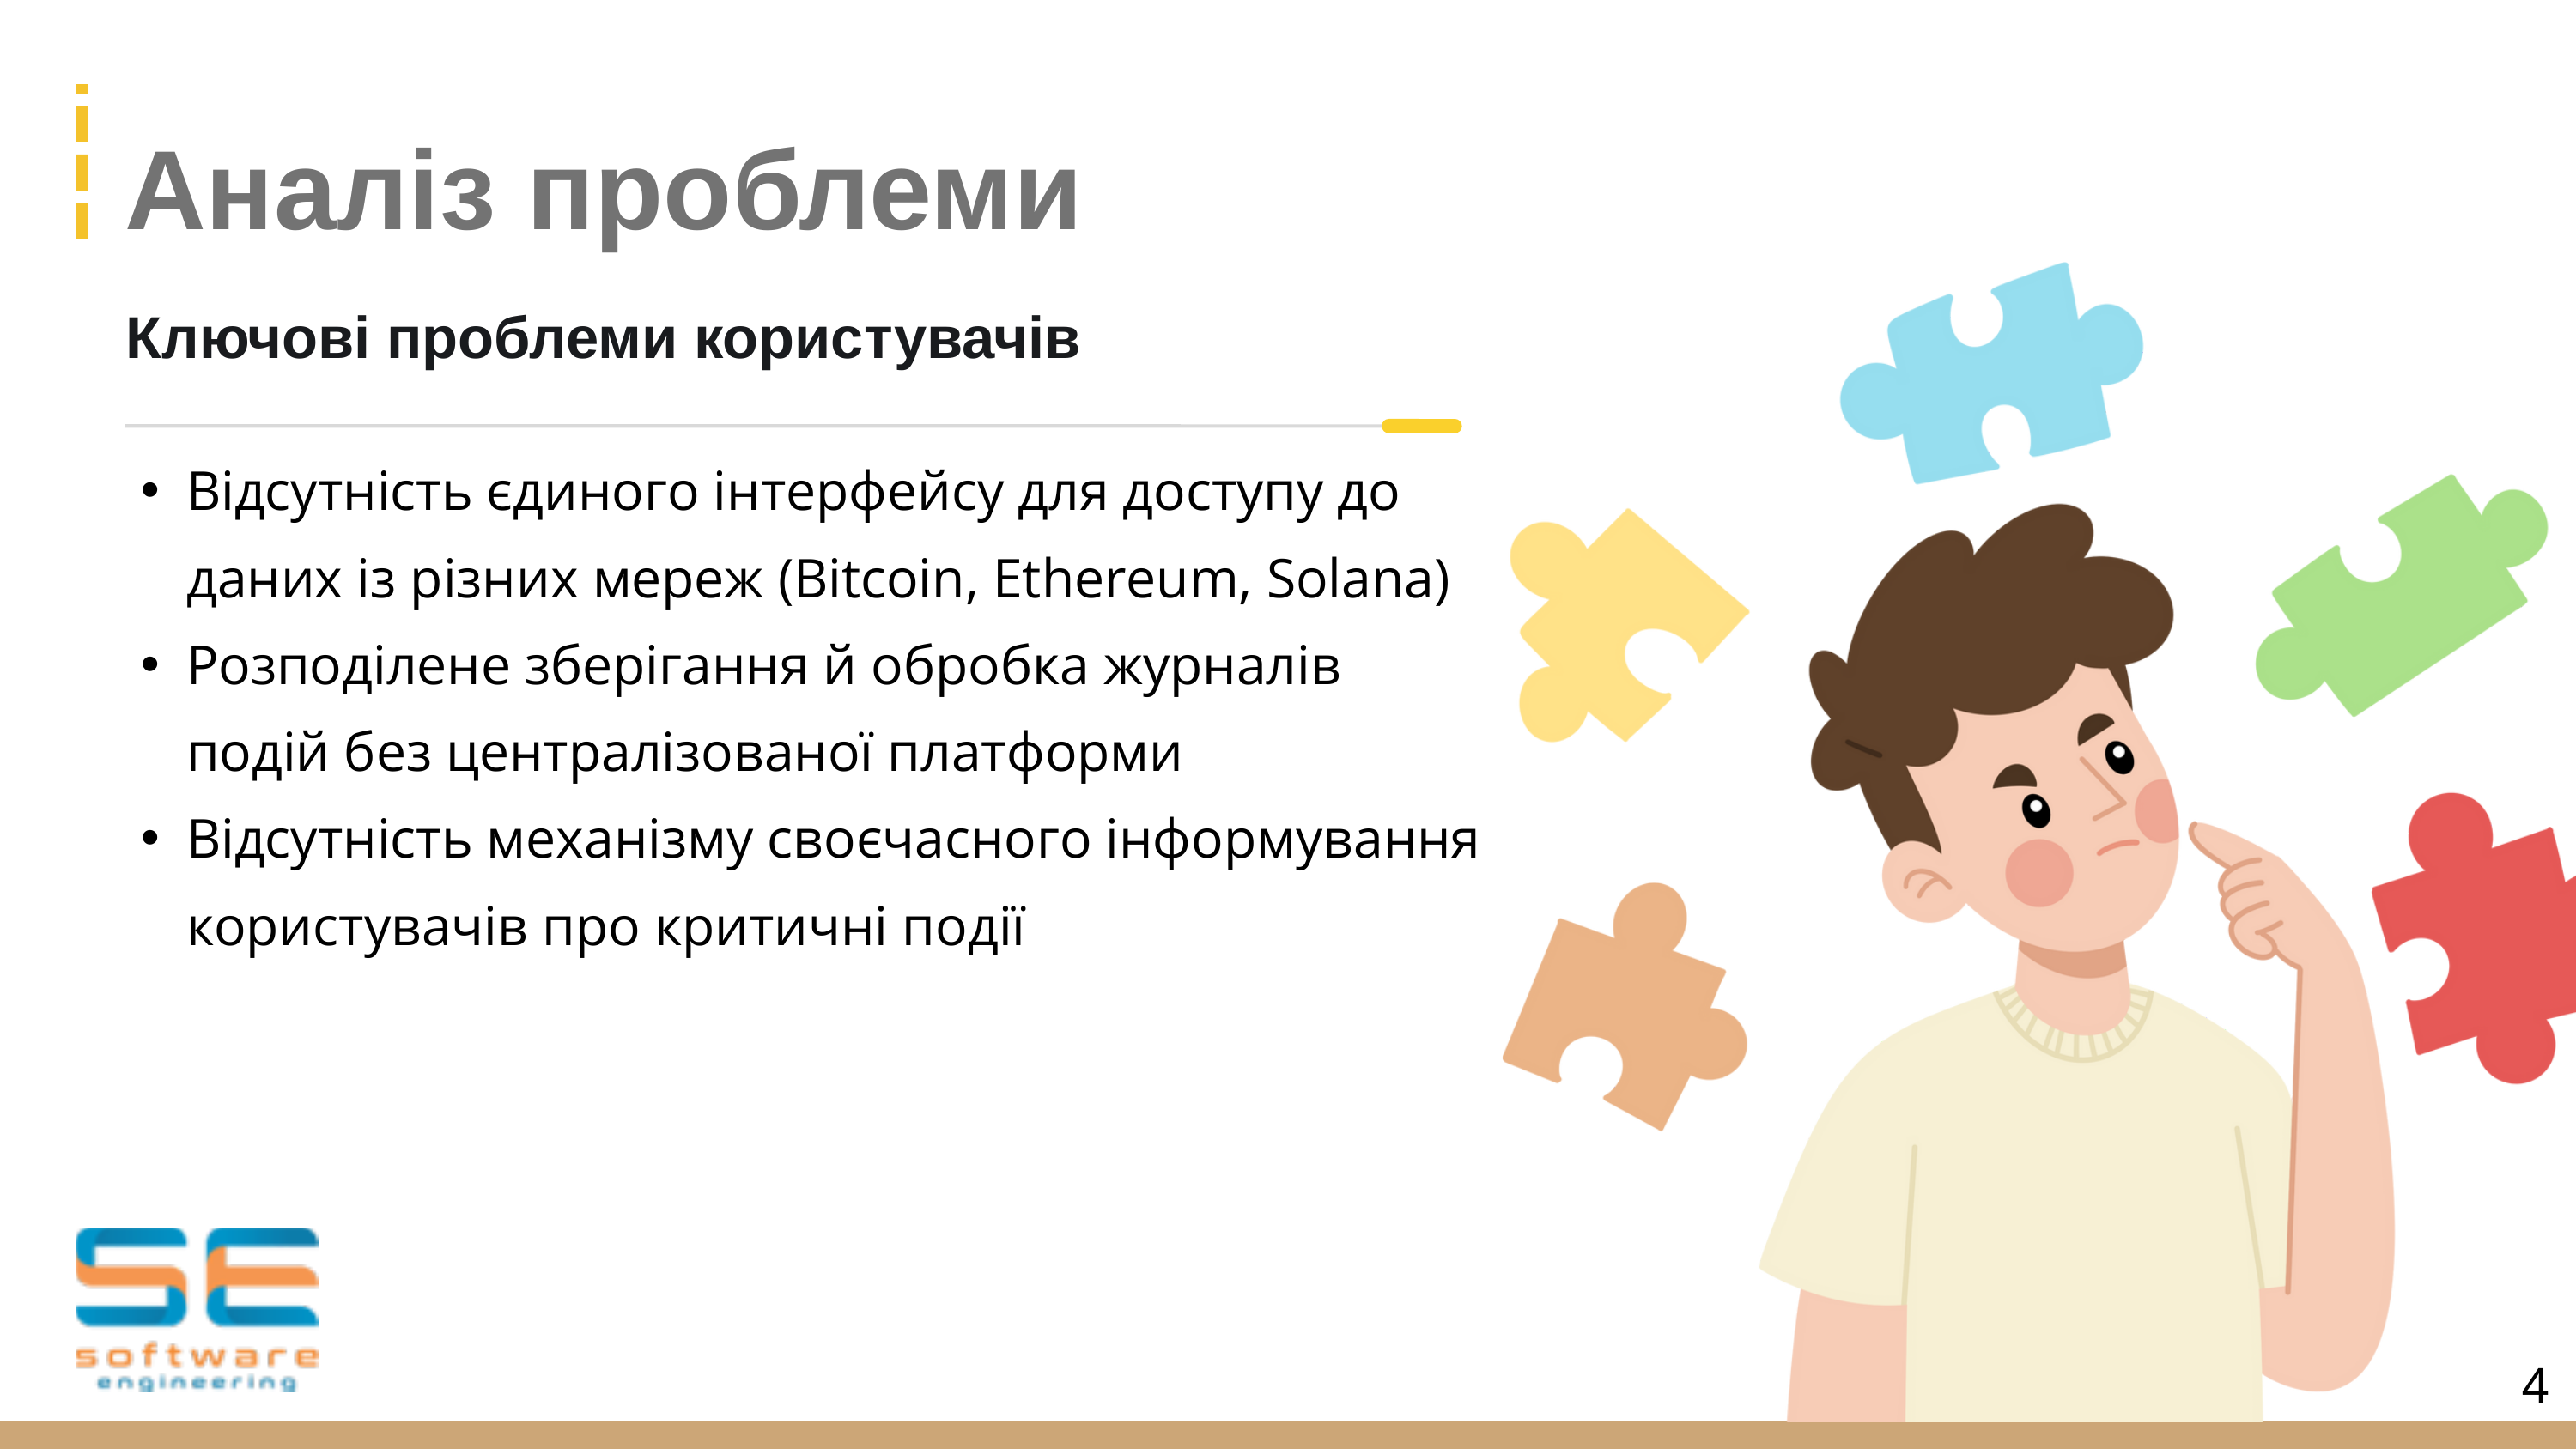

Аналіз проблеми

Ключові проблеми користувачів

Відсутність єдиного інтерфейсу для доступу до даних із різних мереж (Bitcoin, Ethereum, Solana)
Розподілене зберігання й обробка журналів подій без централізованої платформи
Відсутність механізму своєчасного інформування користувачів про критичні події

4